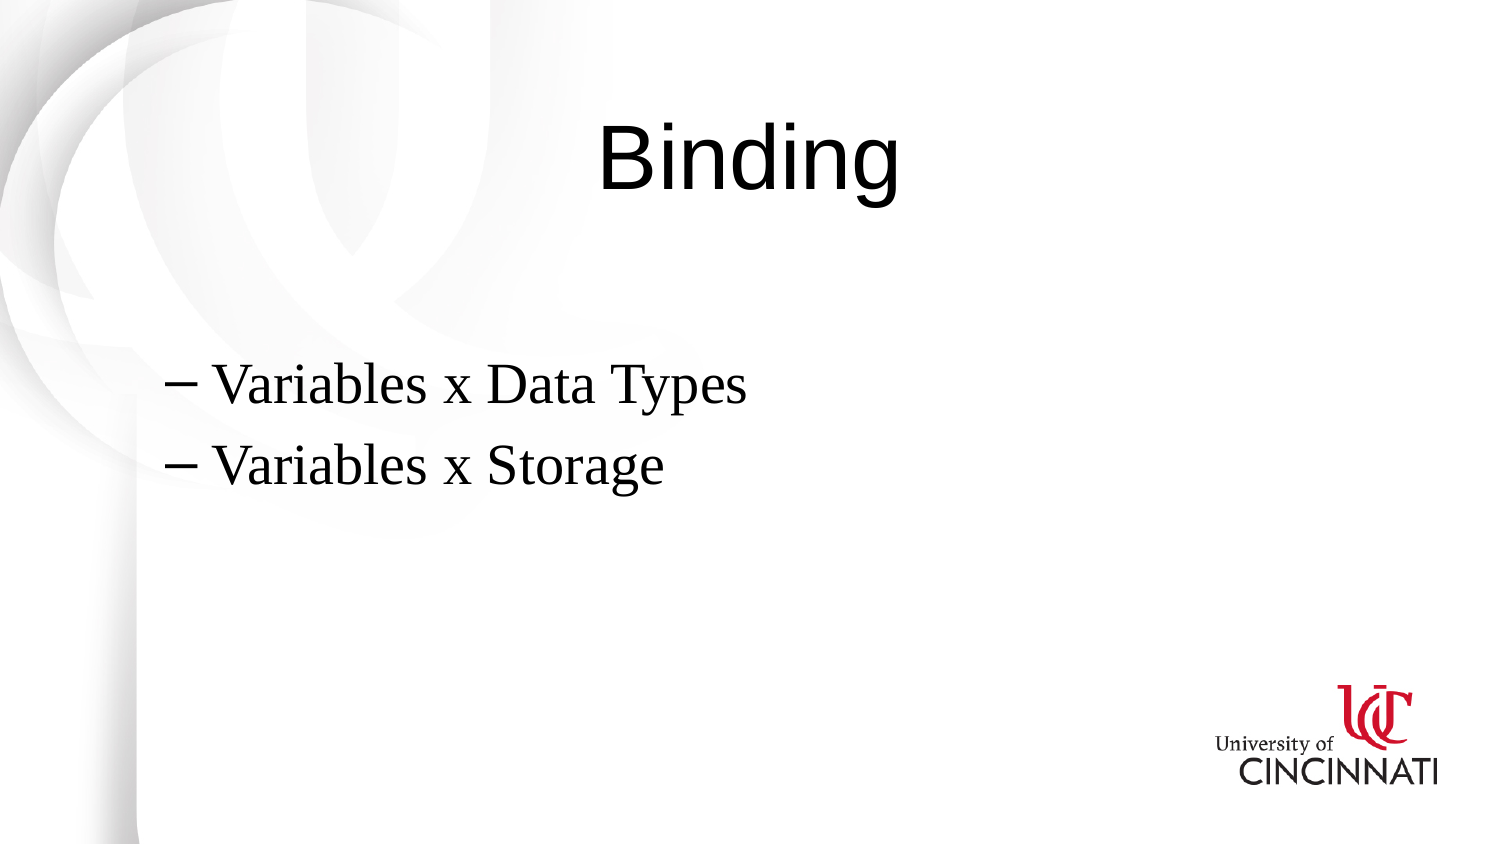

# Binding

Variables x Data Types
Variables x Storage